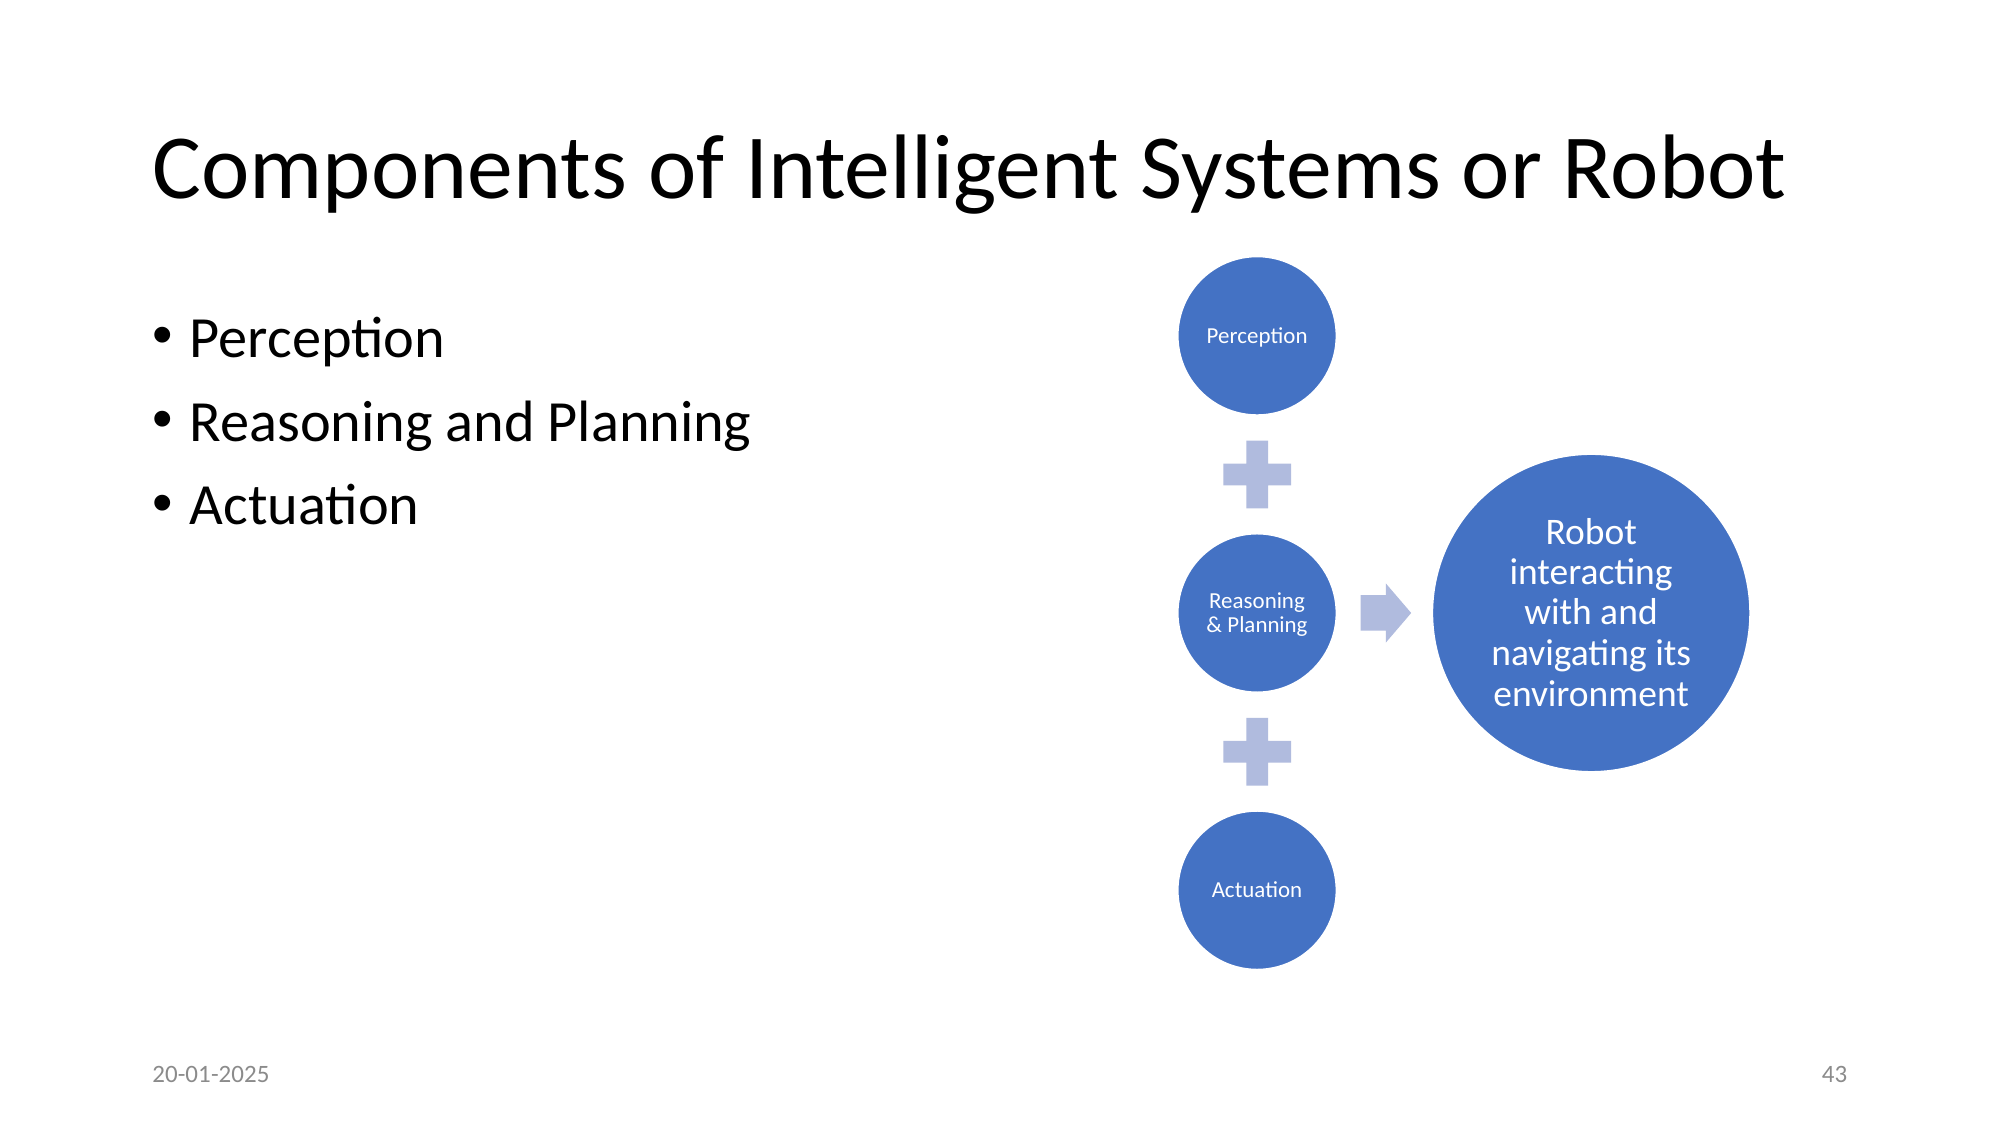

# Components of Intelligent Systems or Robot
Perception

Reasoning & Planning

Actuation

Robot interacting with and navigating its environment
Perception
Reasoning and Planning
Actuation

20-01-2025

43